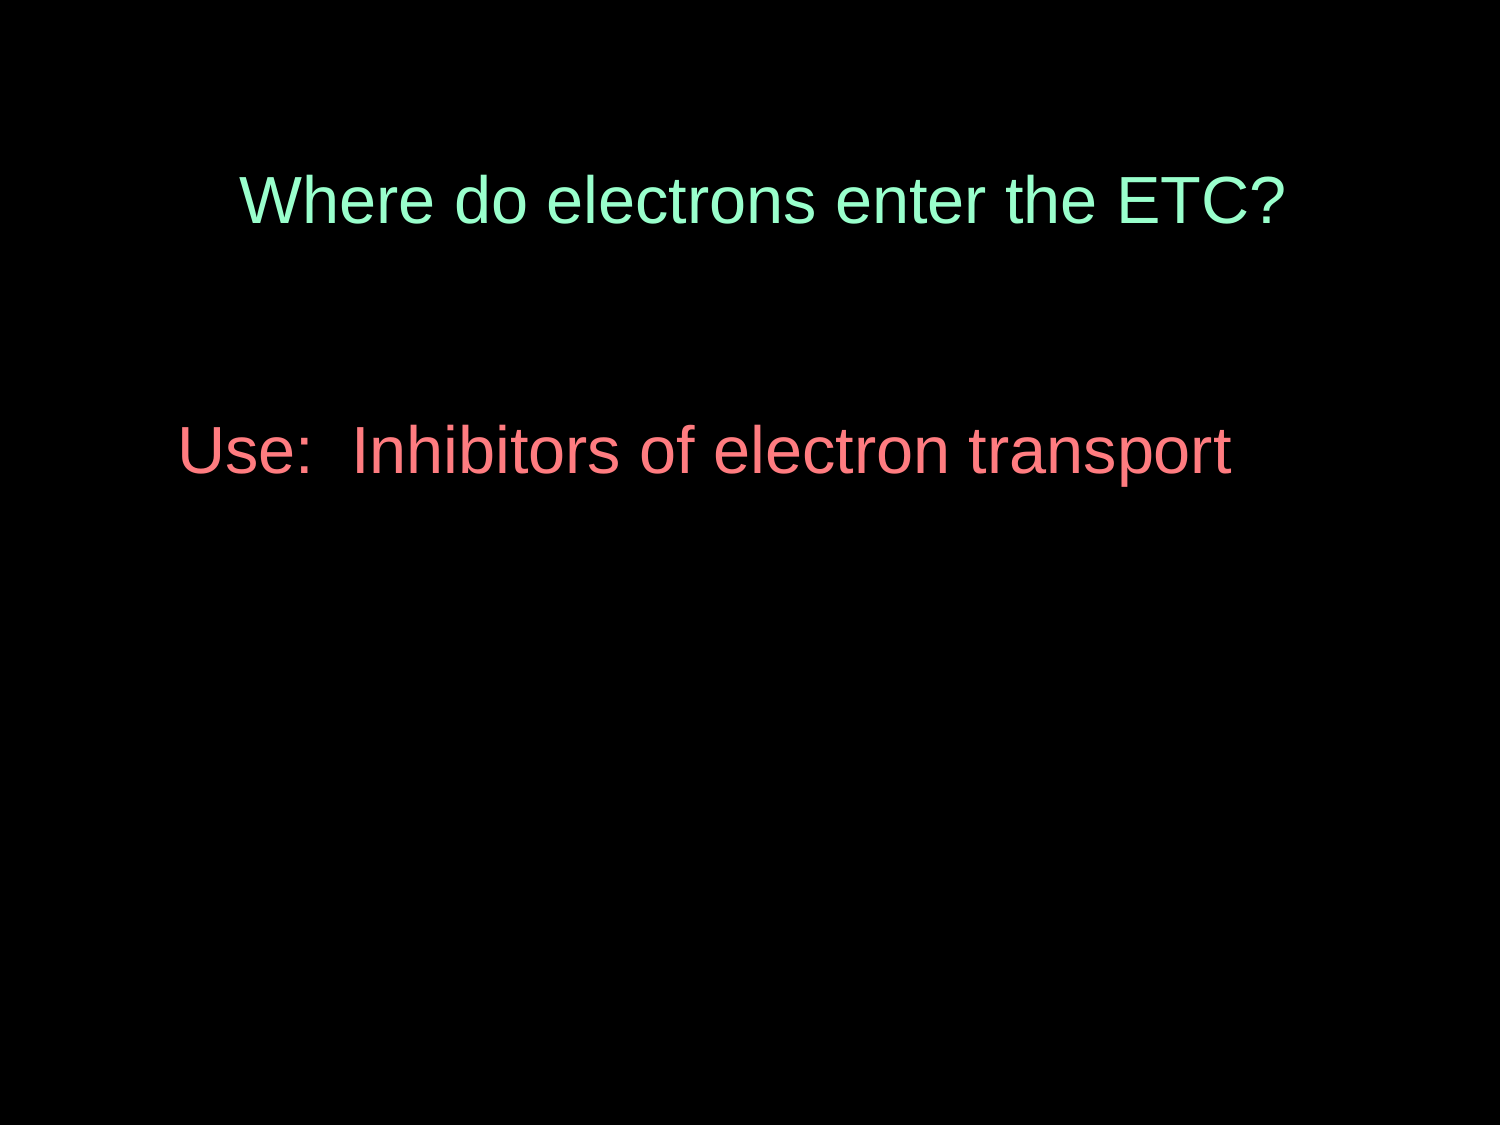

Where do electrons enter the ETC?
Use:  Inhibitors of electron transport